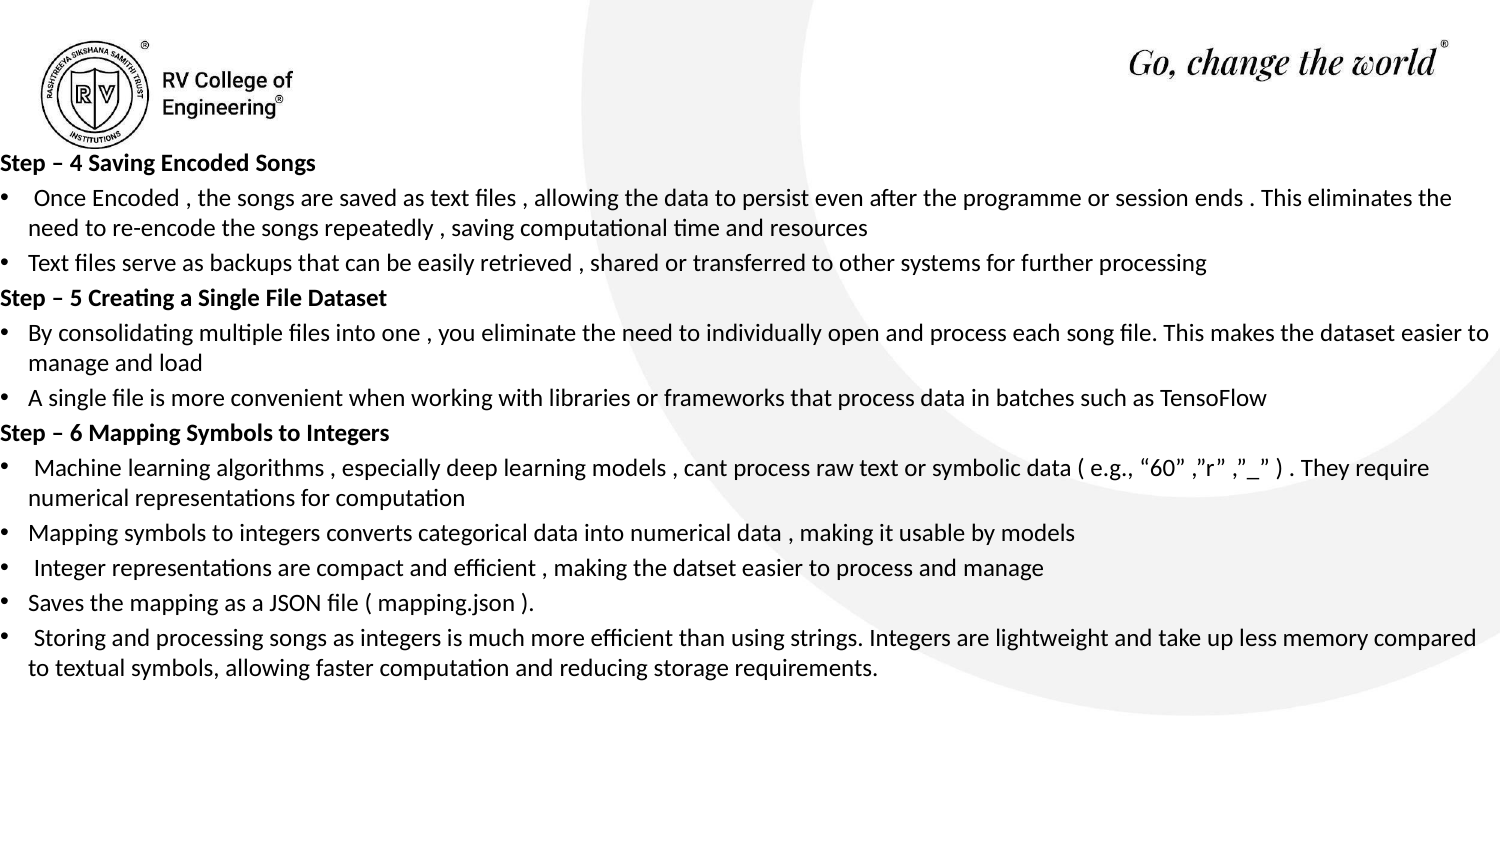

Step – 4 Saving Encoded Songs
 Once Encoded , the songs are saved as text files , allowing the data to persist even after the programme or session ends . This eliminates the need to re-encode the songs repeatedly , saving computational time and resources
Text files serve as backups that can be easily retrieved , shared or transferred to other systems for further processing
Step – 5 Creating a Single File Dataset
By consolidating multiple files into one , you eliminate the need to individually open and process each song file. This makes the dataset easier to manage and load
A single file is more convenient when working with libraries or frameworks that process data in batches such as TensoFlow
Step – 6 Mapping Symbols to Integers
 Machine learning algorithms , especially deep learning models , cant process raw text or symbolic data ( e.g., “60” ,”r” ,”_” ) . They require numerical representations for computation
Mapping symbols to integers converts categorical data into numerical data , making it usable by models
 Integer representations are compact and efficient , making the datset easier to process and manage
Saves the mapping as a JSON file ( mapping.json ).
 Storing and processing songs as integers is much more efficient than using strings. Integers are lightweight and take up less memory compared to textual symbols, allowing faster computation and reducing storage requirements.